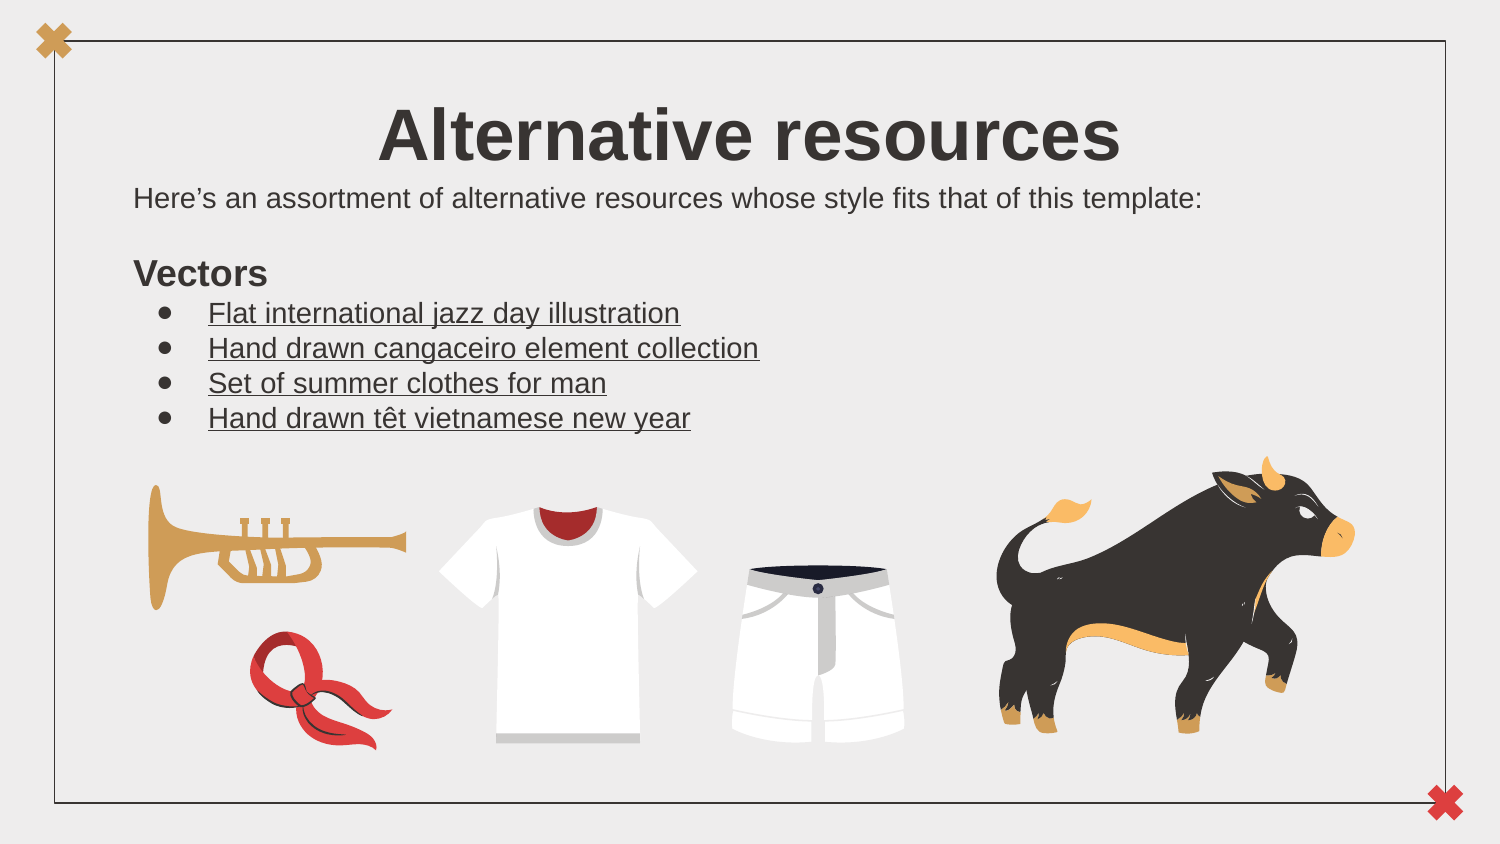

# Alternative resources
Here’s an assortment of alternative resources whose style fits that of this template:

Vectors
Flat international jazz day illustration
Hand drawn cangaceiro element collection
Set of summer clothes for man
Hand drawn têt vietnamese new year